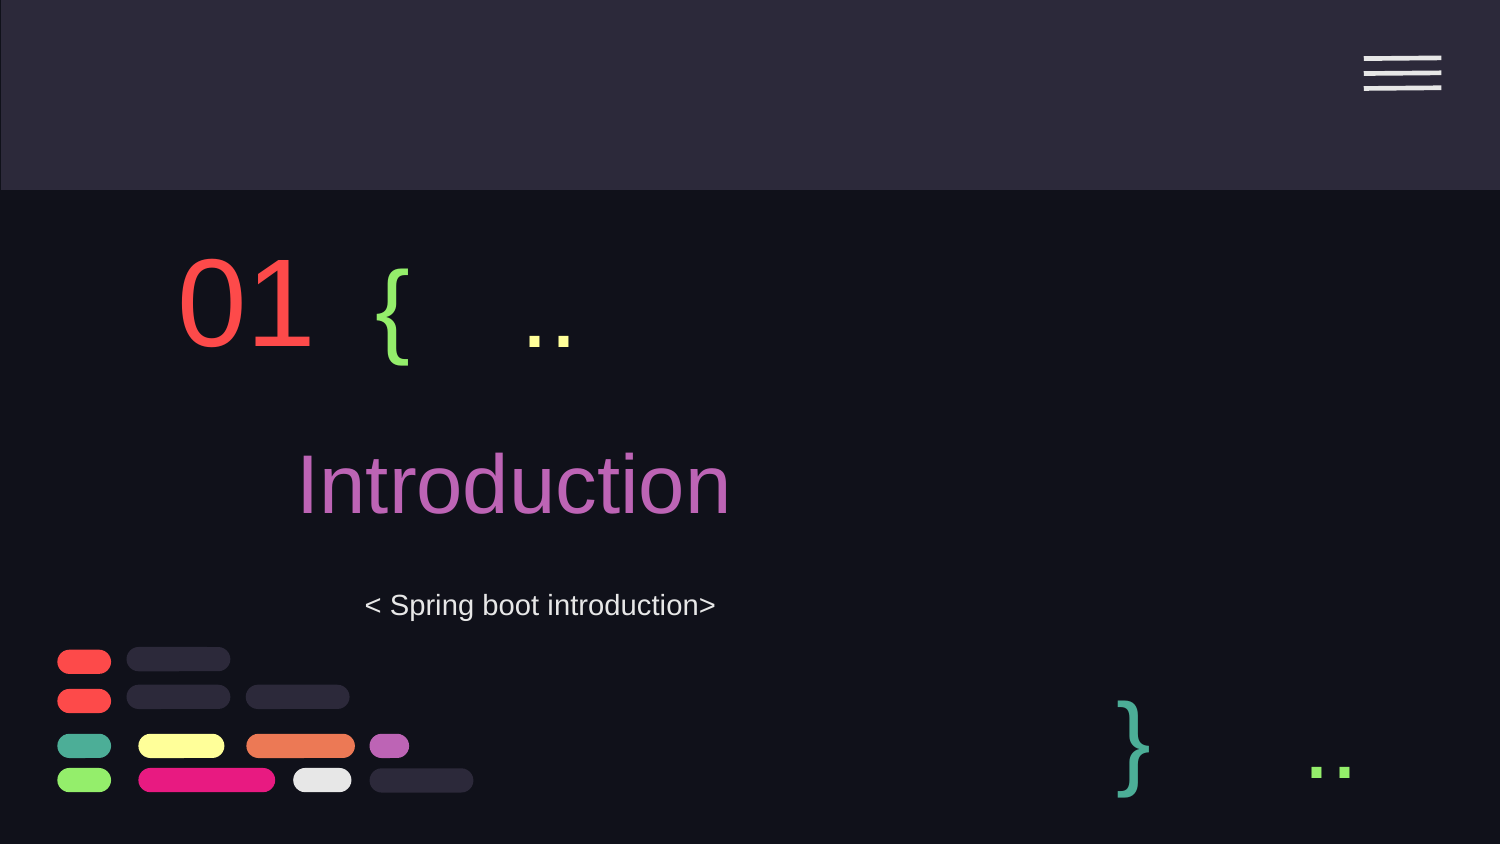

01
{
..
# Introduction
< Spring boot introduction>

}
..